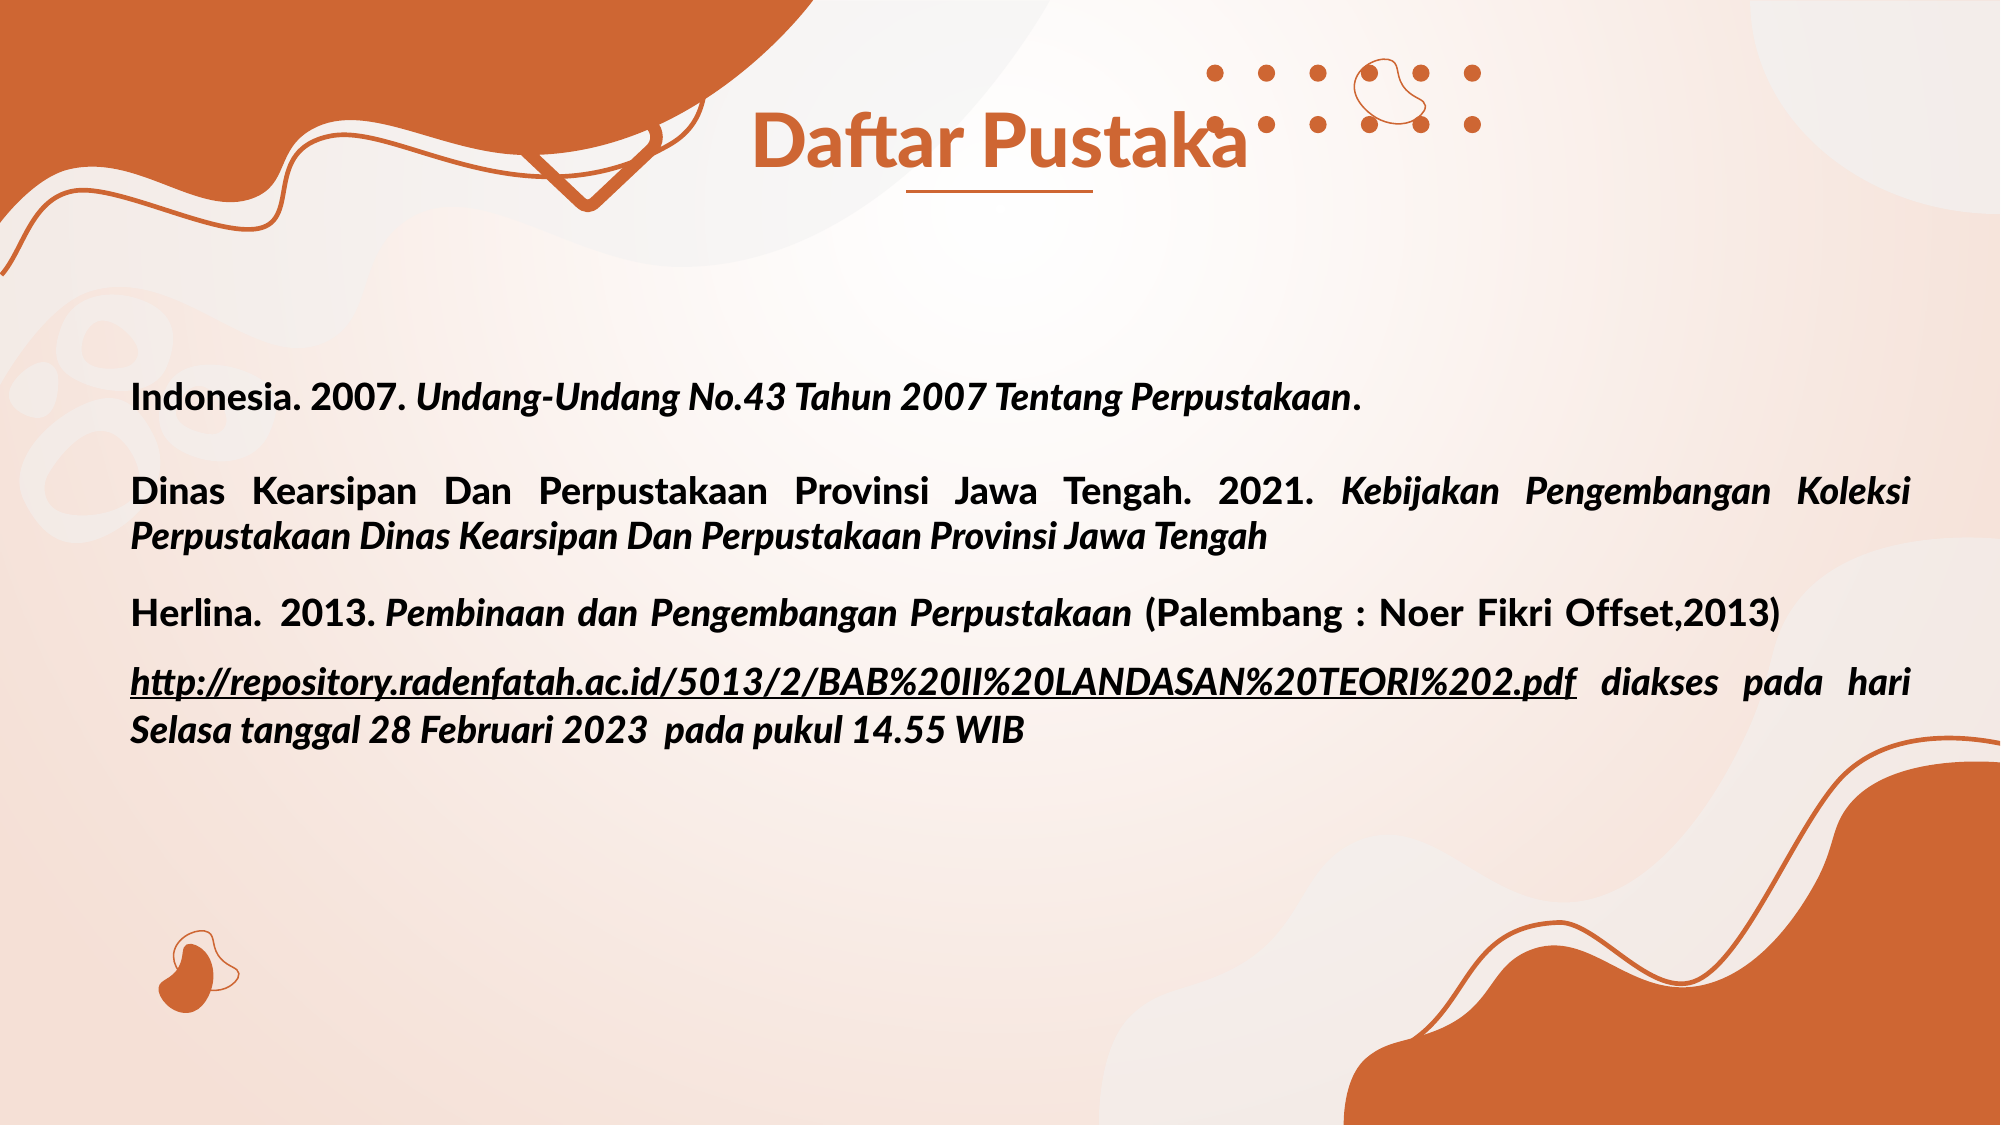

Daftar Pustaka
Indonesia. 2007. Undang-Undang No.43 Tahun 2007 Tentang Perpustakaan.
Dinas Kearsipan Dan Perpustakaan Provinsi Jawa Tengah. 2021. Kebijakan Pengembangan Koleksi Perpustakaan Dinas Kearsipan Dan Perpustakaan Provinsi Jawa Tengah
Herlina.  2013. Pembinaan dan Pengembangan Perpustakaan (Palembang : Noer Fikri Offset,2013)
http://repository.radenfatah.ac.id/5013/2/BAB%20II%20LANDASAN%20TEORI%202.pdf diakses pada hari Selasa tanggal 28 Februari 2023  pada pukul 14.55 WIB